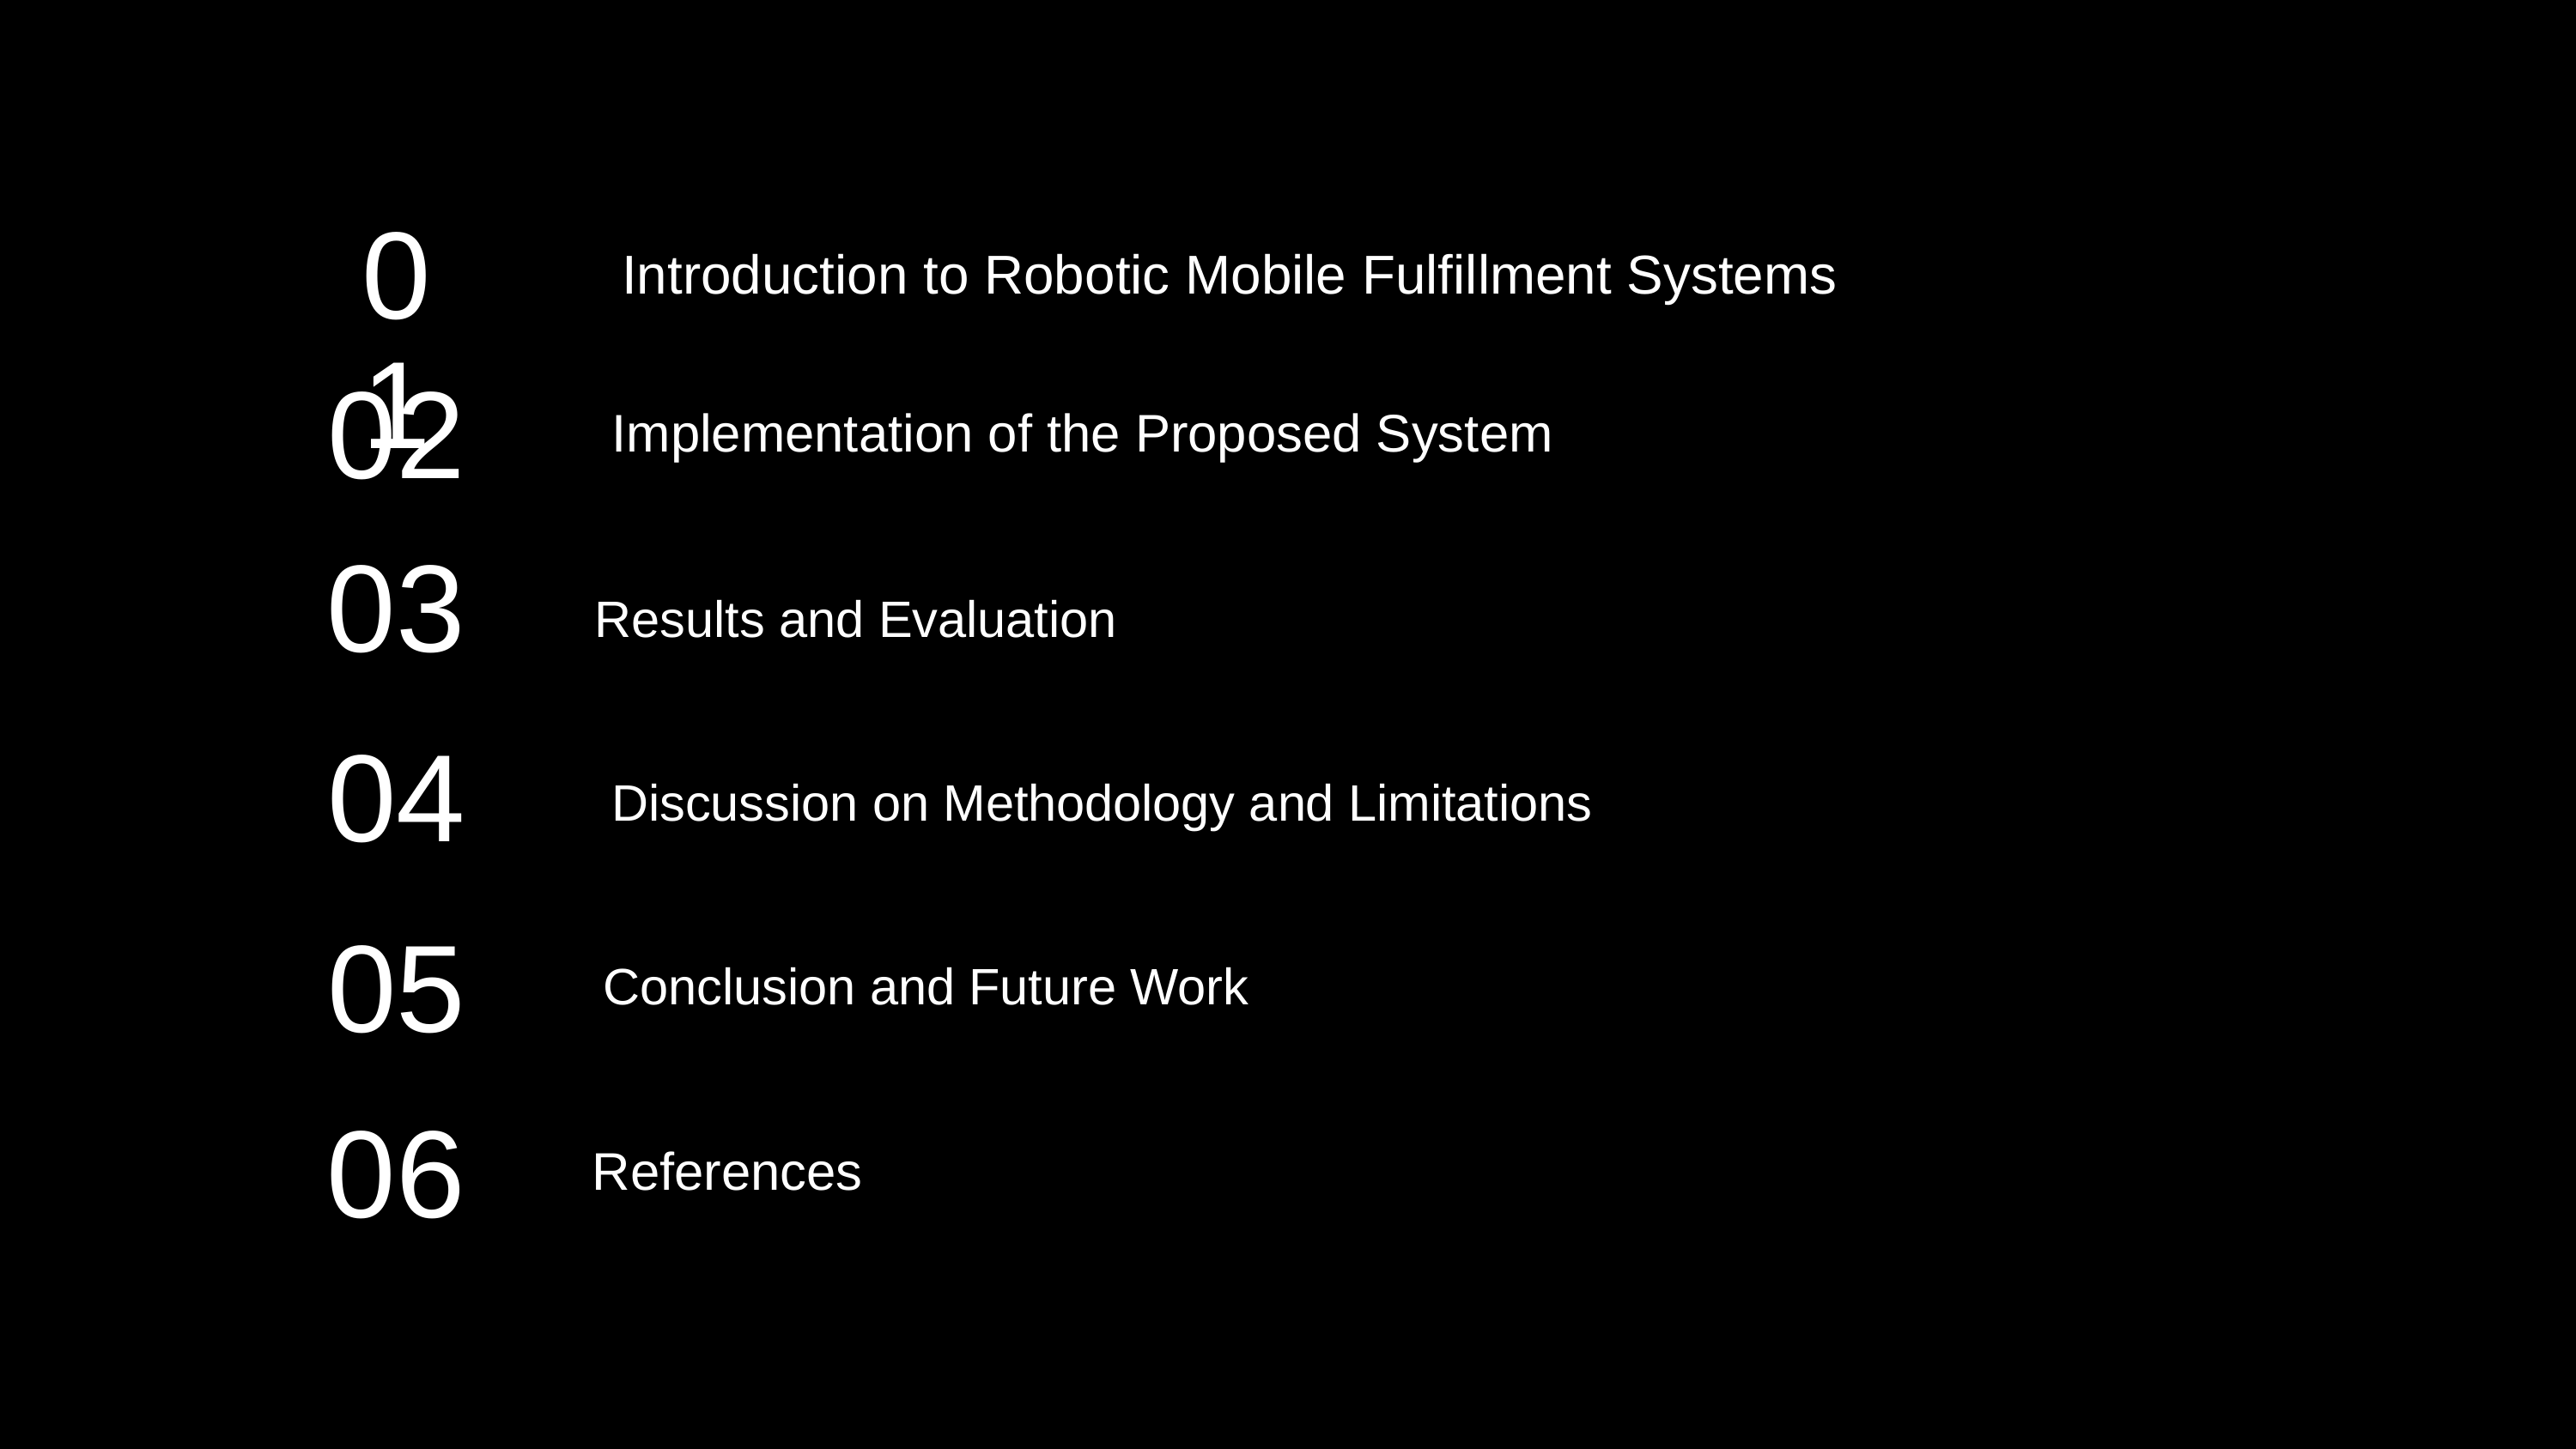

01
Introduction to Robotic Mobile Fulfillment Systems
02
Implementation of the Proposed System
03
Results and Evaluation
04
Discussion on Methodology and Limitations
05
Conclusion and Future Work
06
References